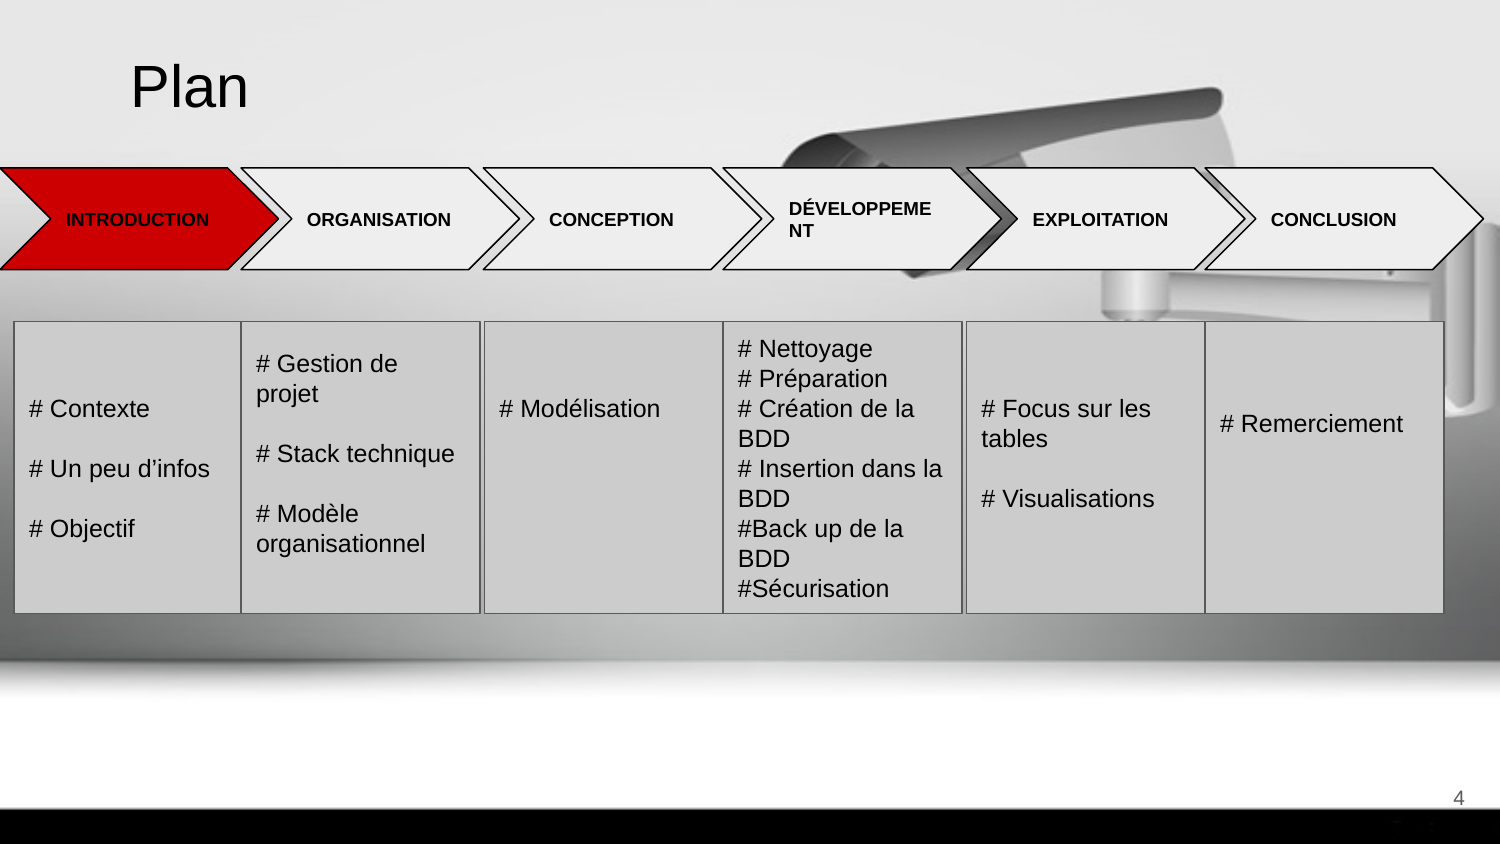

# Plan
INTRODUCTION
ORGANISATION
CONCEPTION
DÉVELOPPEMENT
EXPLOITATION
CONCLUSION
# Contexte

# Un peu d’infos

# Objectif
# Gestion de projet

# Stack technique

# Modèle organisationnel

# Modélisation

# Nettoyage
# Préparation
# Création de la BDD
# Insertion dans la BDD
#Back up de la BDD
#Sécurisation

# Focus sur les tables

# Visualisations

# Remerciement

4